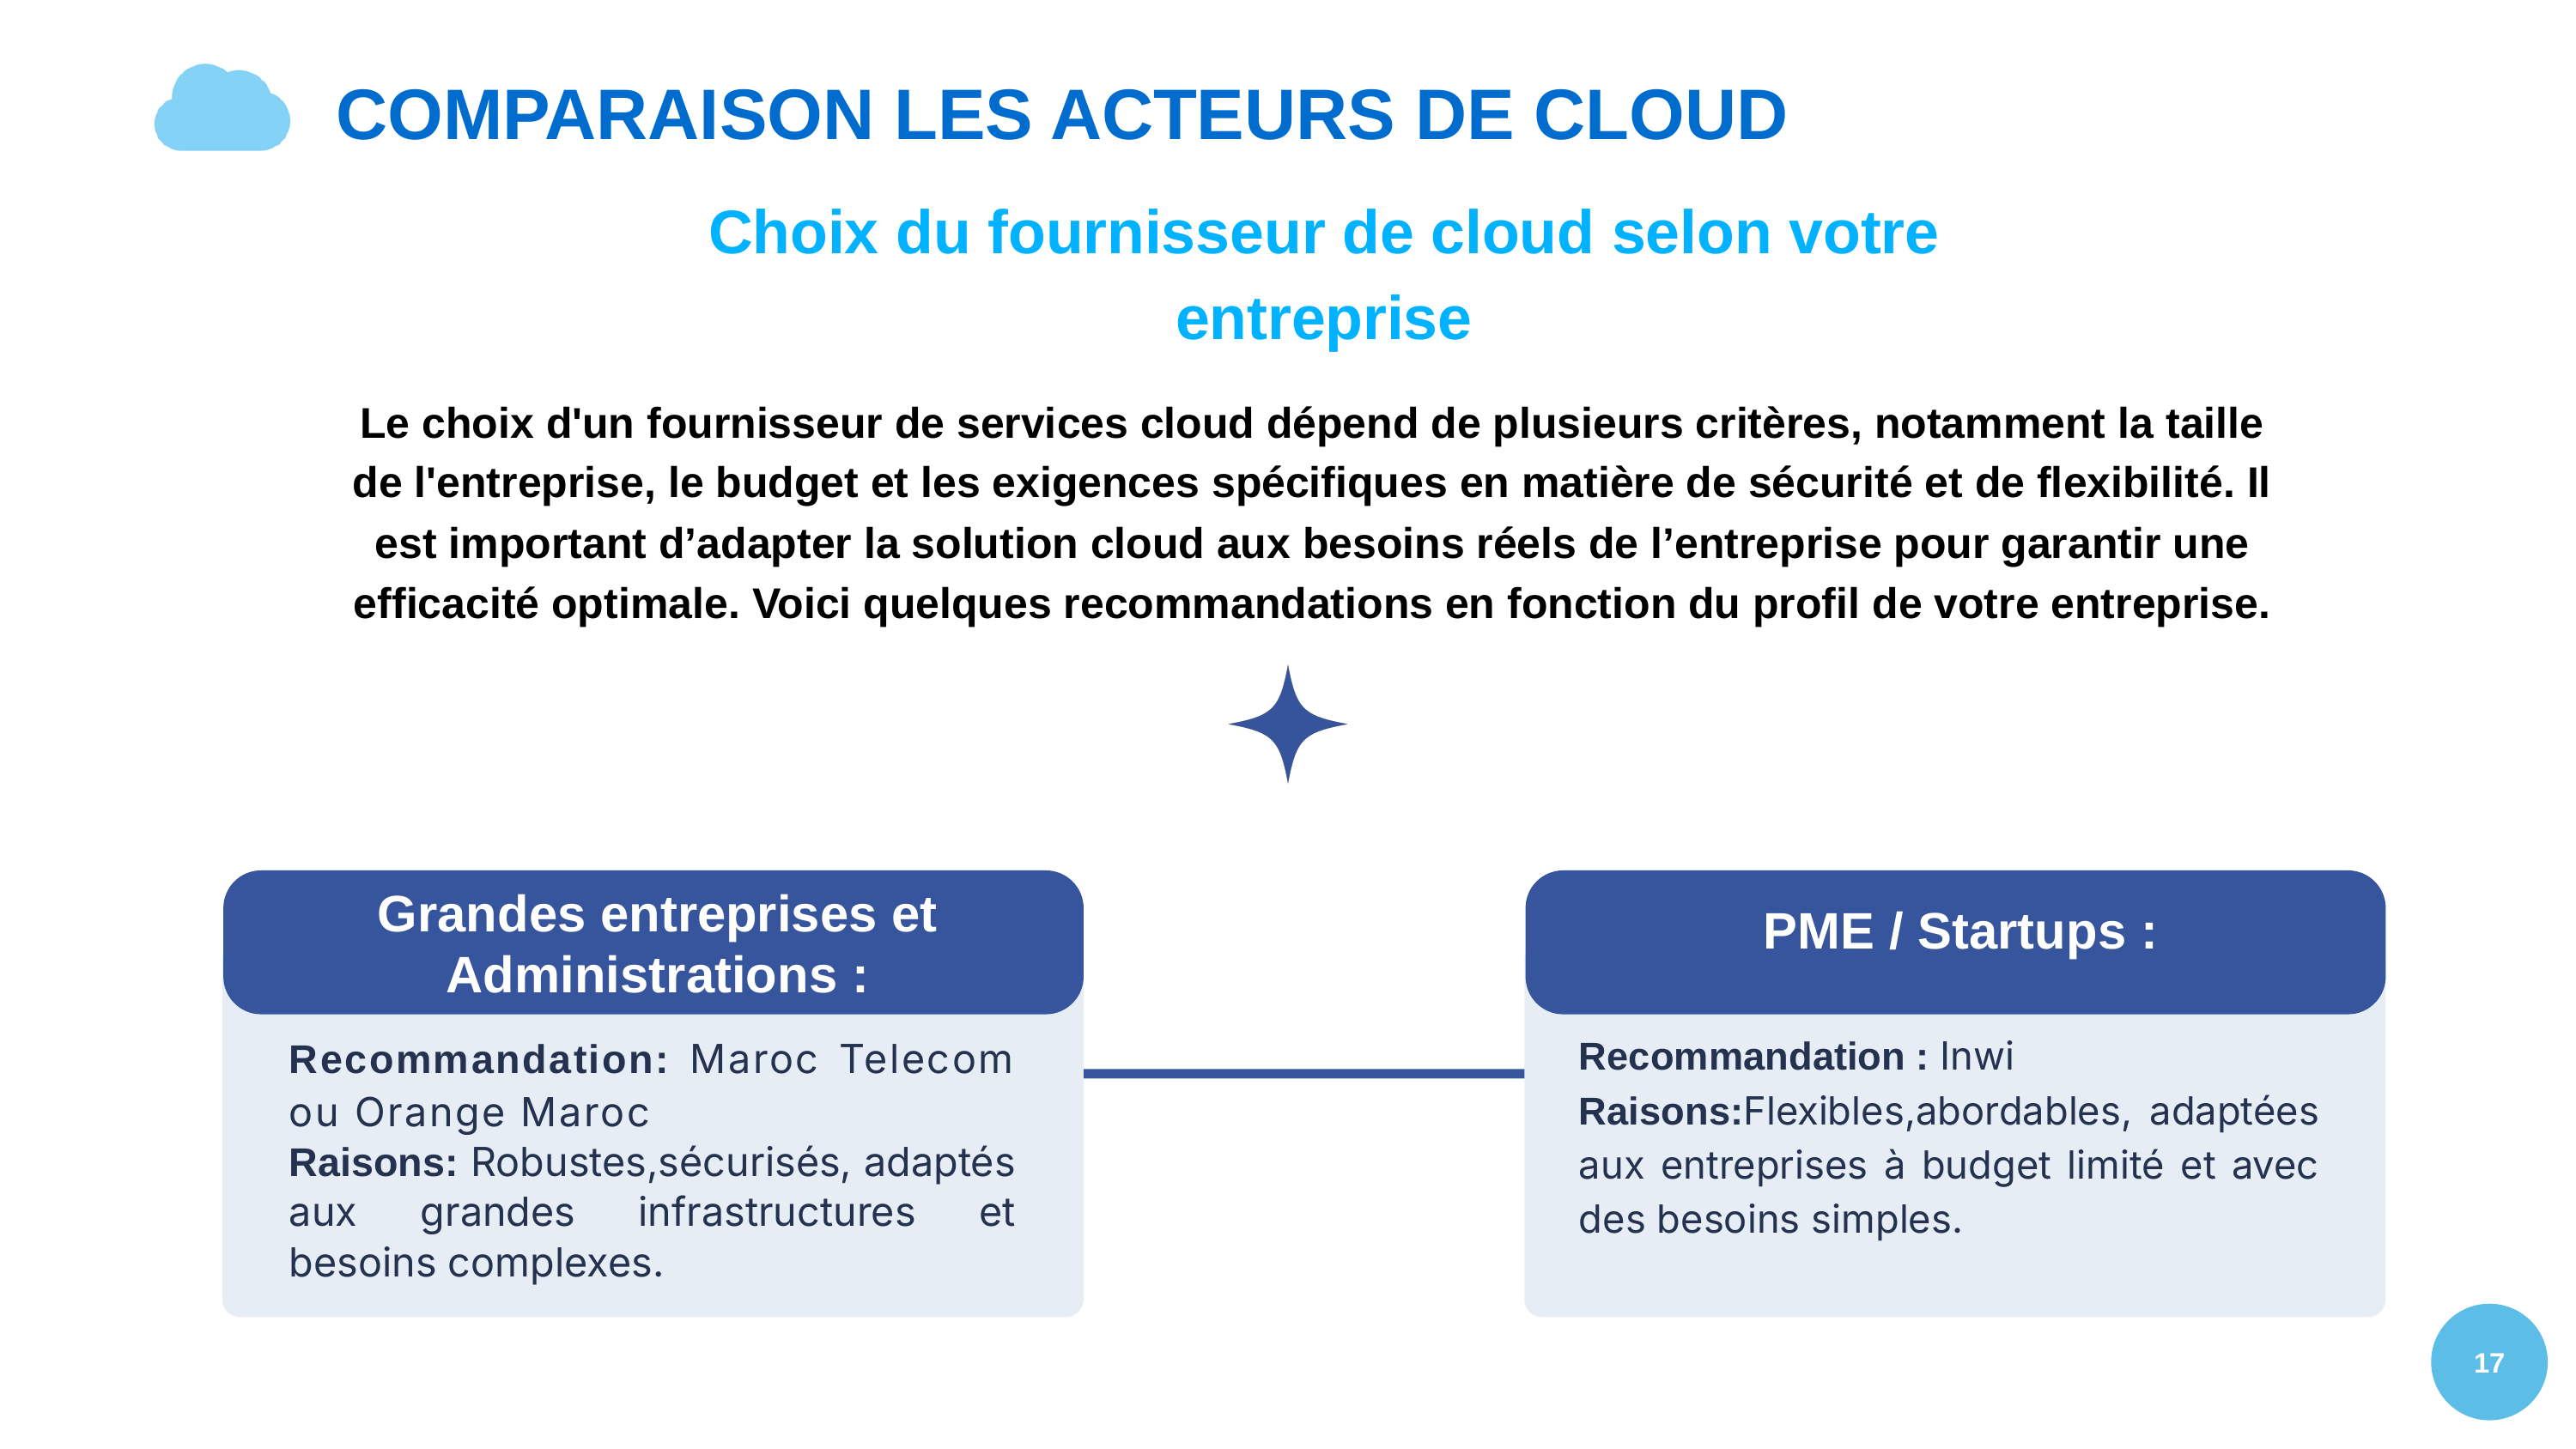

COMPARAISON LES ACTEURS DE CLOUD

Choix du fournisseur de cloud selon votre entreprise
Le choix d'un fournisseur de services cloud dépend de plusieurs critères, notamment la taille de l'entreprise, le budget et les exigences spécifiques en matière de sécurité et de flexibilité. Il est important d’adapter la solution cloud aux besoins réels de l’entreprise pour garantir une efficacité optimale. Voici quelques recommandations en fonction du profil de votre entreprise.

Grandes entreprises et Administrations :
PME / Startups :

Recommandation : Inwi
Raisons:Flexibles,abordables, adaptées aux entreprises à budget limité et avec des besoins simples.

Recommandation: Maroc Telecom ou Orange Maroc
Raisons: Robustes,sécurisés, adaptés aux grandes infrastructures et besoins complexes.

17